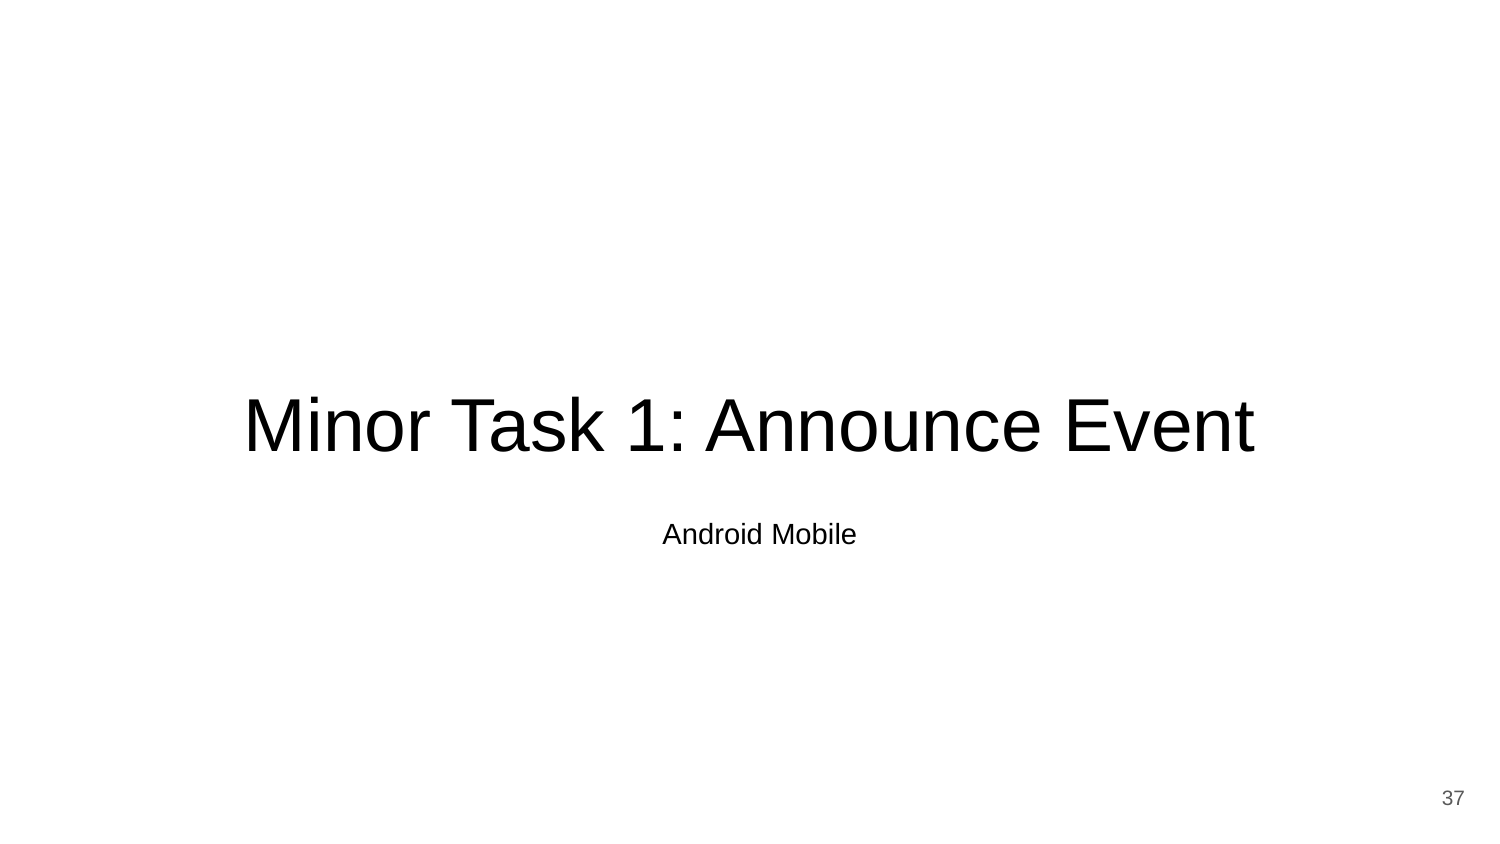

# Minor Task 1: Announce Event
Android Mobile
37